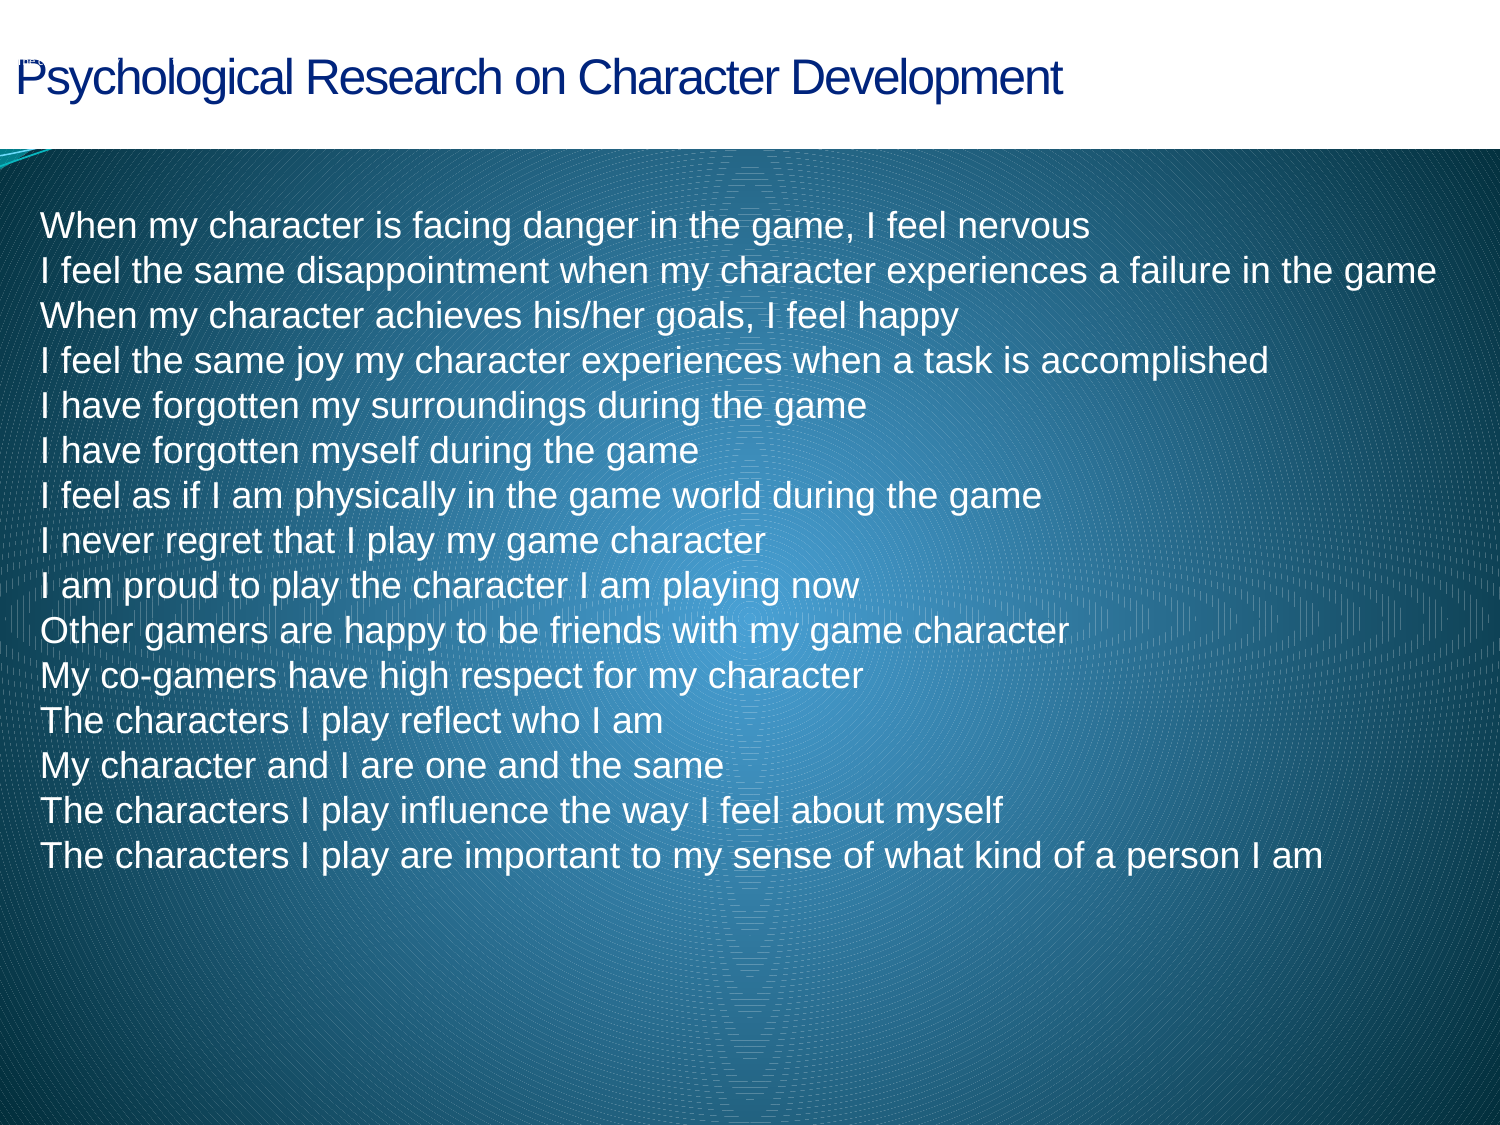

Psychological Research on Character Development
When my character is facing
The characters I play reflect who I am
My character and I are one and the same
The characters I play influence the way I f
                                    F2P Conference 2013
When my character is facing danger in the game, I feel nervous
I feel the same disappointment when my character experiences a failure in the game
When my character achieves his/her goals, I feel happy
I feel the same joy my character experiences when a task is accomplished
I have forgotten my surroundings during the game
I have forgotten myself during the game
I feel as if I am physically in the game world during the game
I never regret that I play my game character
I am proud to play the character I am playing now
Other gamers are happy to be friends with my game character
My co-gamers have high respect for my character
The characters I play reflect who I am
My character and I are one and the same
The characters I play influence the way I feel about myself
The characters I play are important to my sense of what kind of a person I am